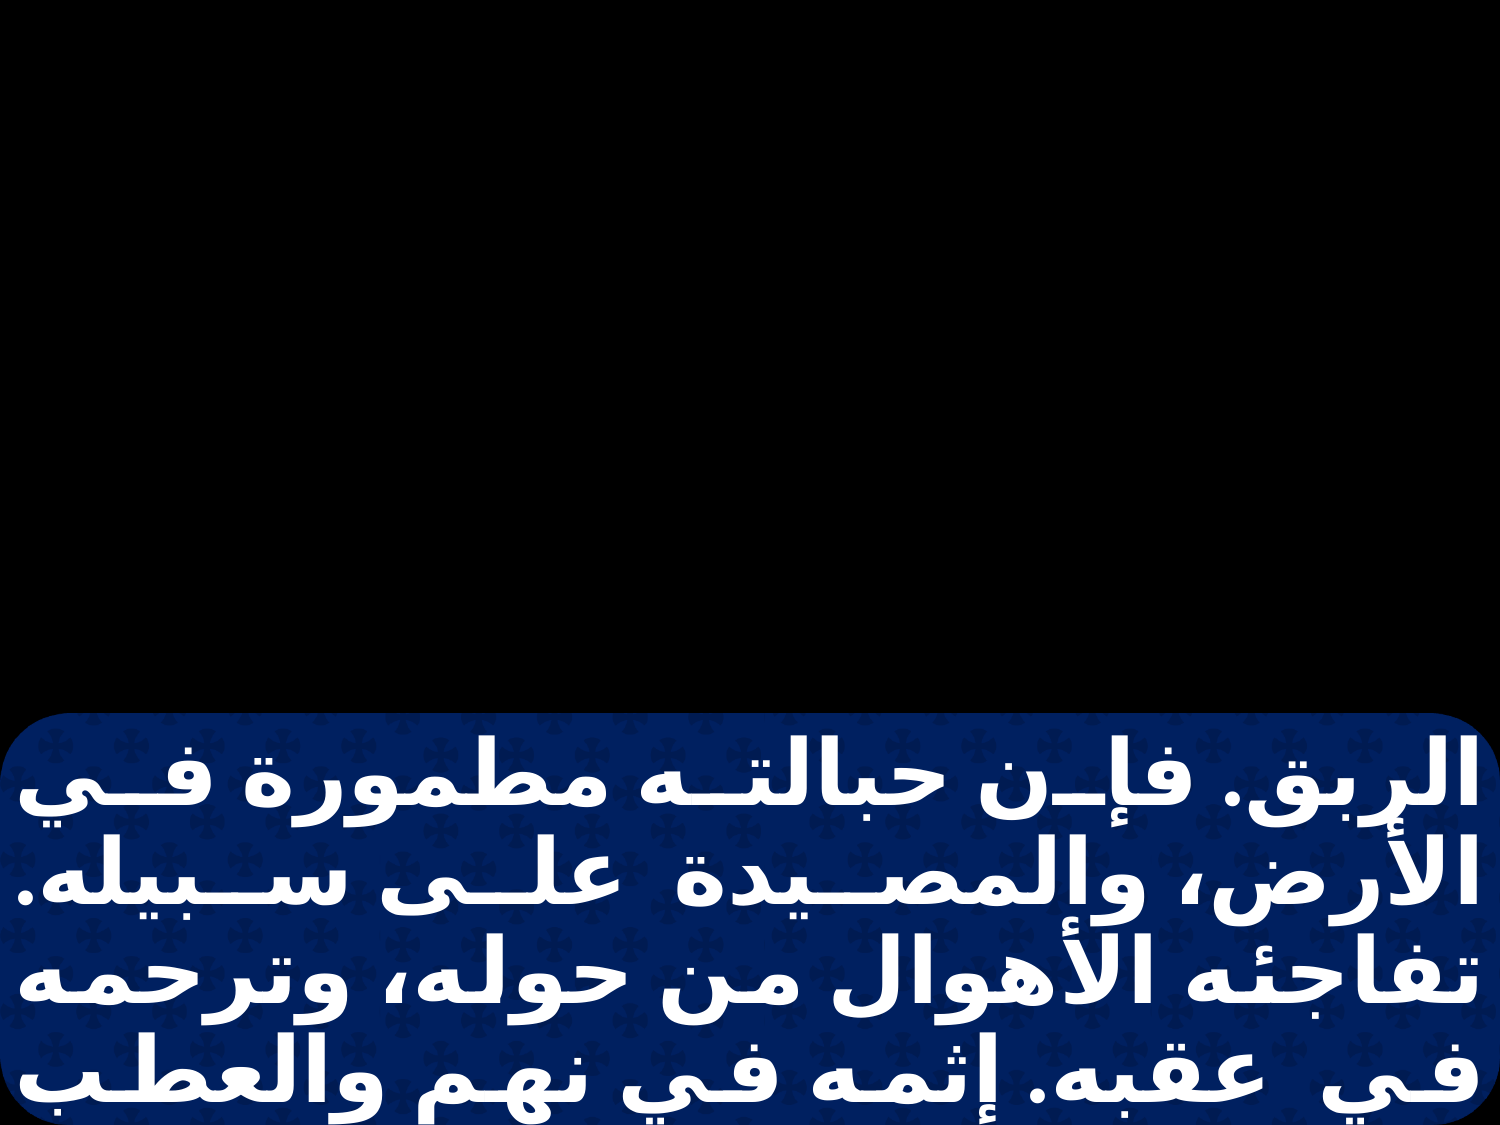

الربق. فإن حبالته مطمورة في الأرض، والمصيدة  على سبيله. تفاجئه الأهوال من حوله، وترحمه في  عقبه. إثمه في نهم والعطب قائم بجانبه، تؤكل قطع  جلده يأكل قطعه بكر المنية. ينفي عمدته من خبائه،